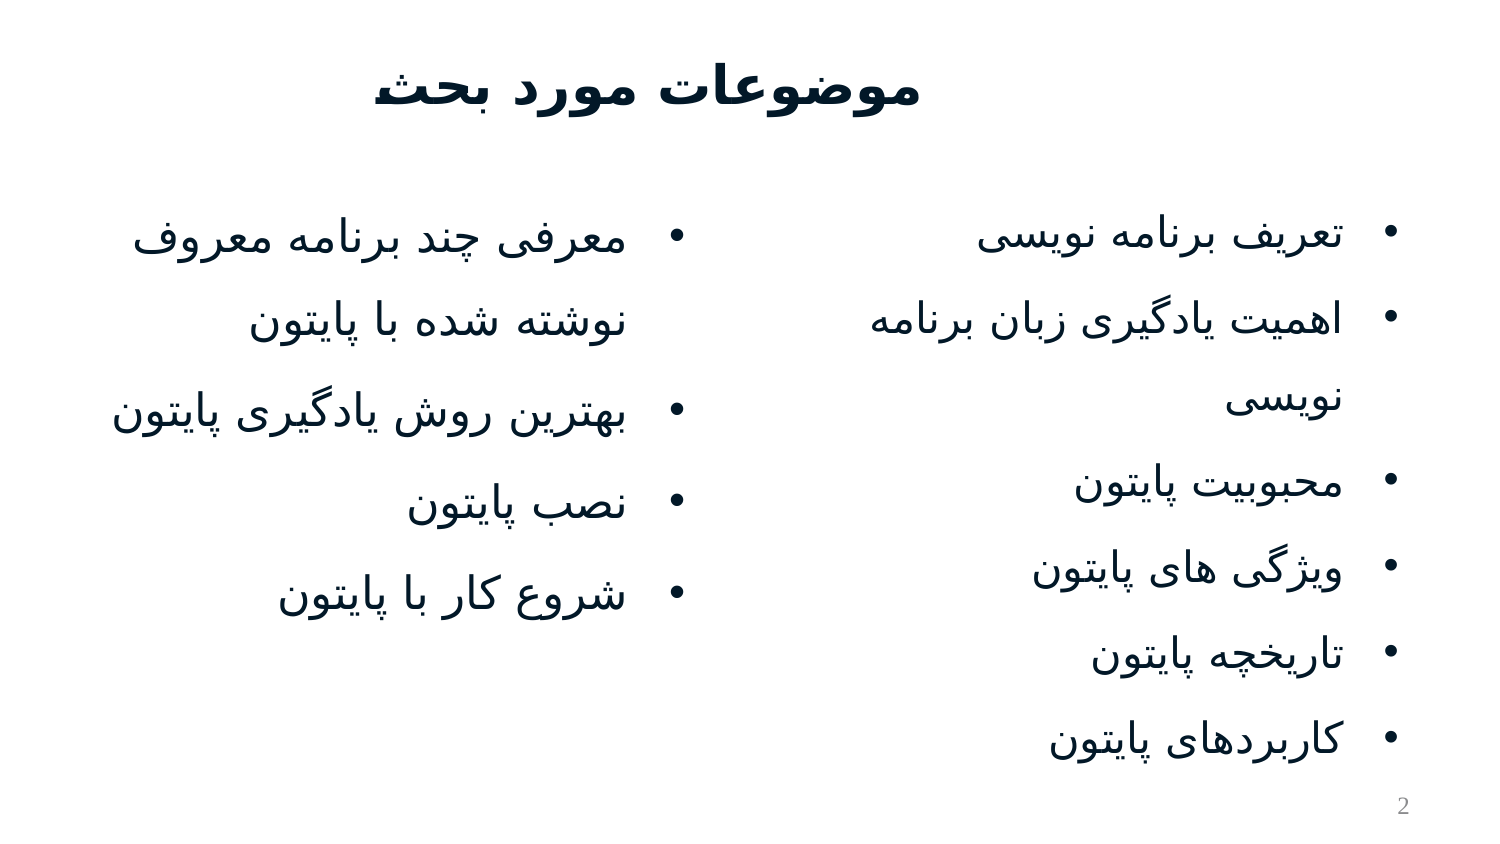

# موضوعات مورد بحث
تعریف برنامه نویسی
اهمیت یادگیری زبان برنامه نویسی
محبوبیت پایتون
ویژگی های پایتون
تاریخچه پایتون
کاربردهای پایتون
معرفی چند برنامه معروف نوشته شده با پایتون
بهترین روش یادگیری پایتون
نصب پایتون
شروع کار با پایتون
2